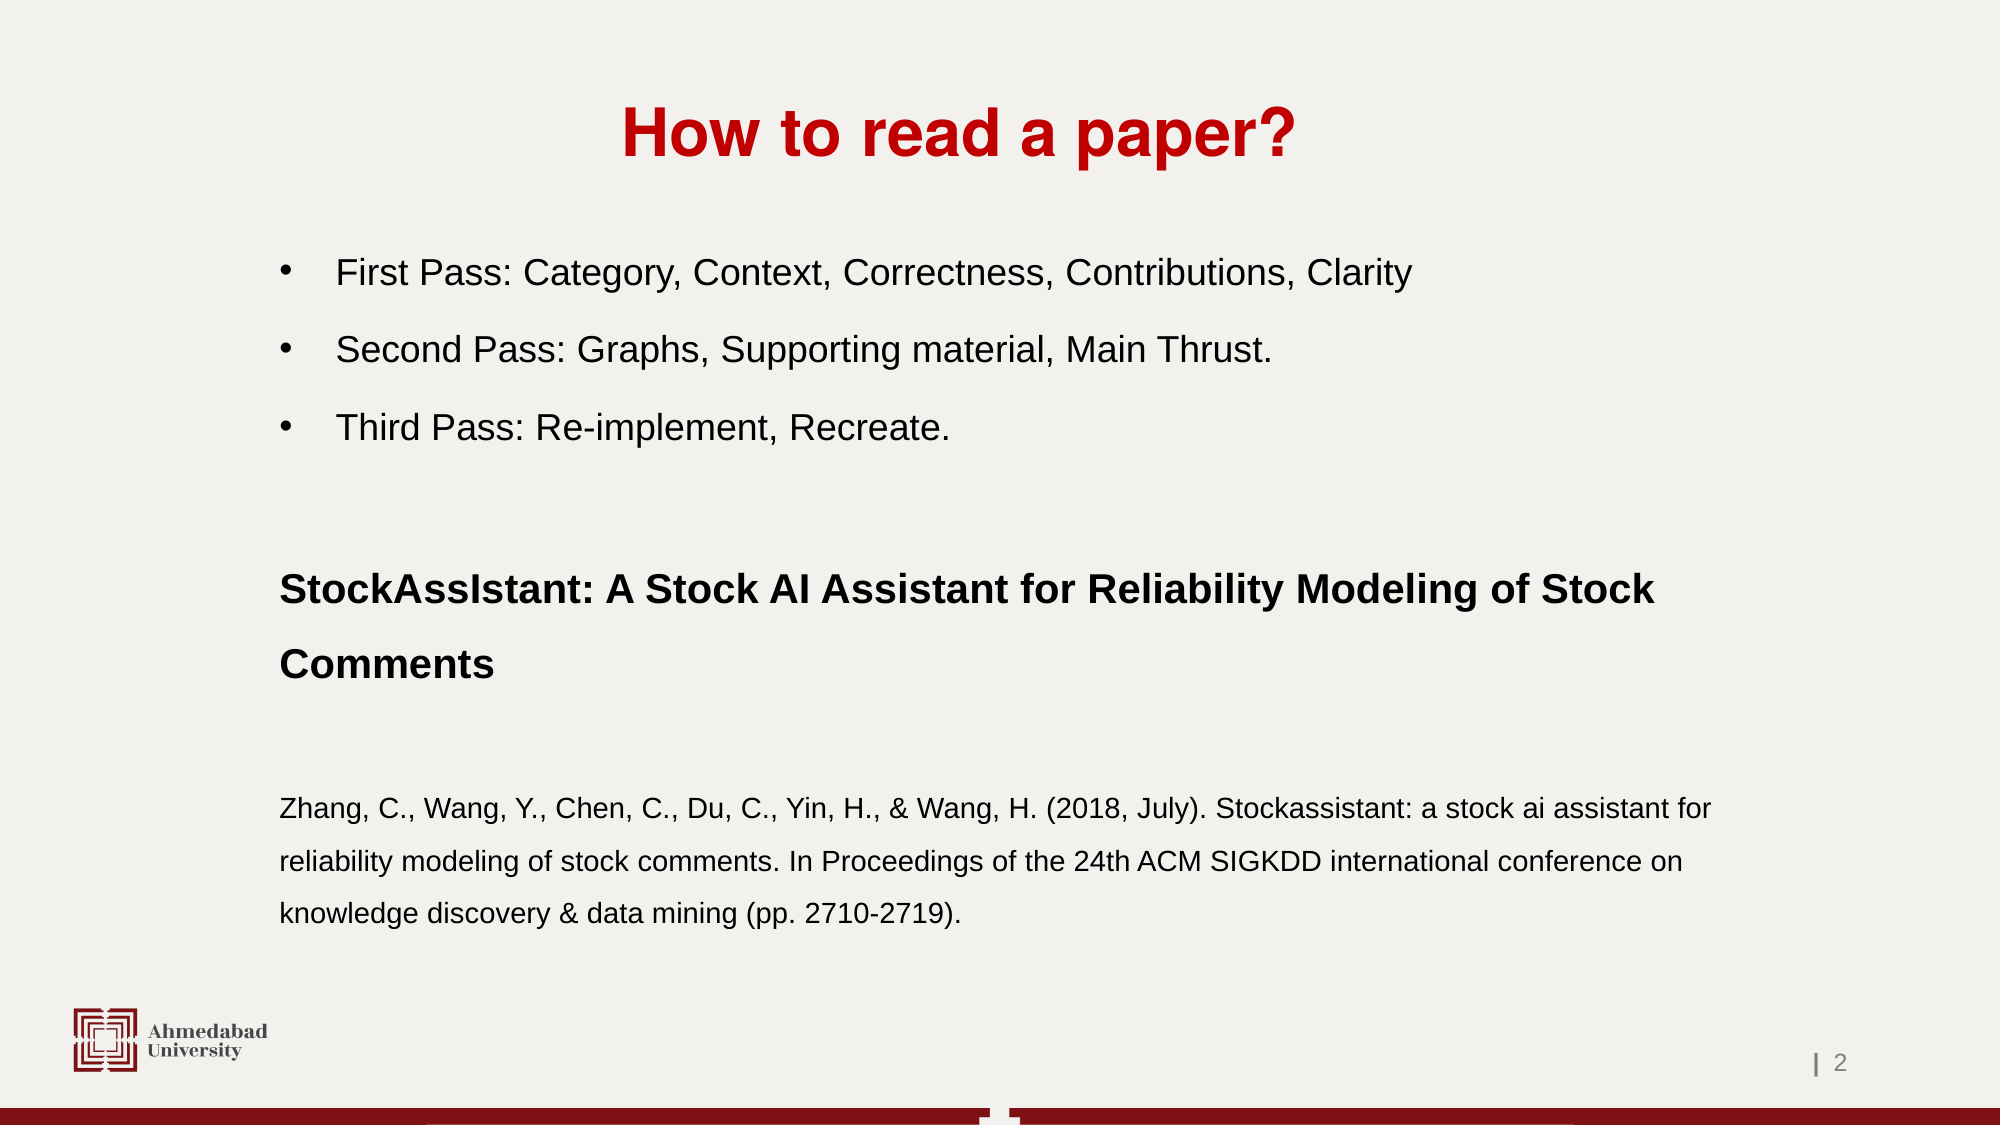

# How to read a paper?
First Pass: Category, Context, Correctness, Contributions, Clarity
Second Pass: Graphs, Supporting material, Main Thrust.
Third Pass: Re-implement, Recreate.

StockAssIstant: A Stock AI Assistant for Reliability Modeling of Stock Comments

Zhang, C., Wang, Y., Chen, C., Du, C., Yin, H., & Wang, H. (2018, July). Stockassistant: a stock ai assistant for reliability modeling of stock comments. In Proceedings of the 24th ACM SIGKDD international conference on knowledge discovery & data mining (pp. 2710-2719).
|  2